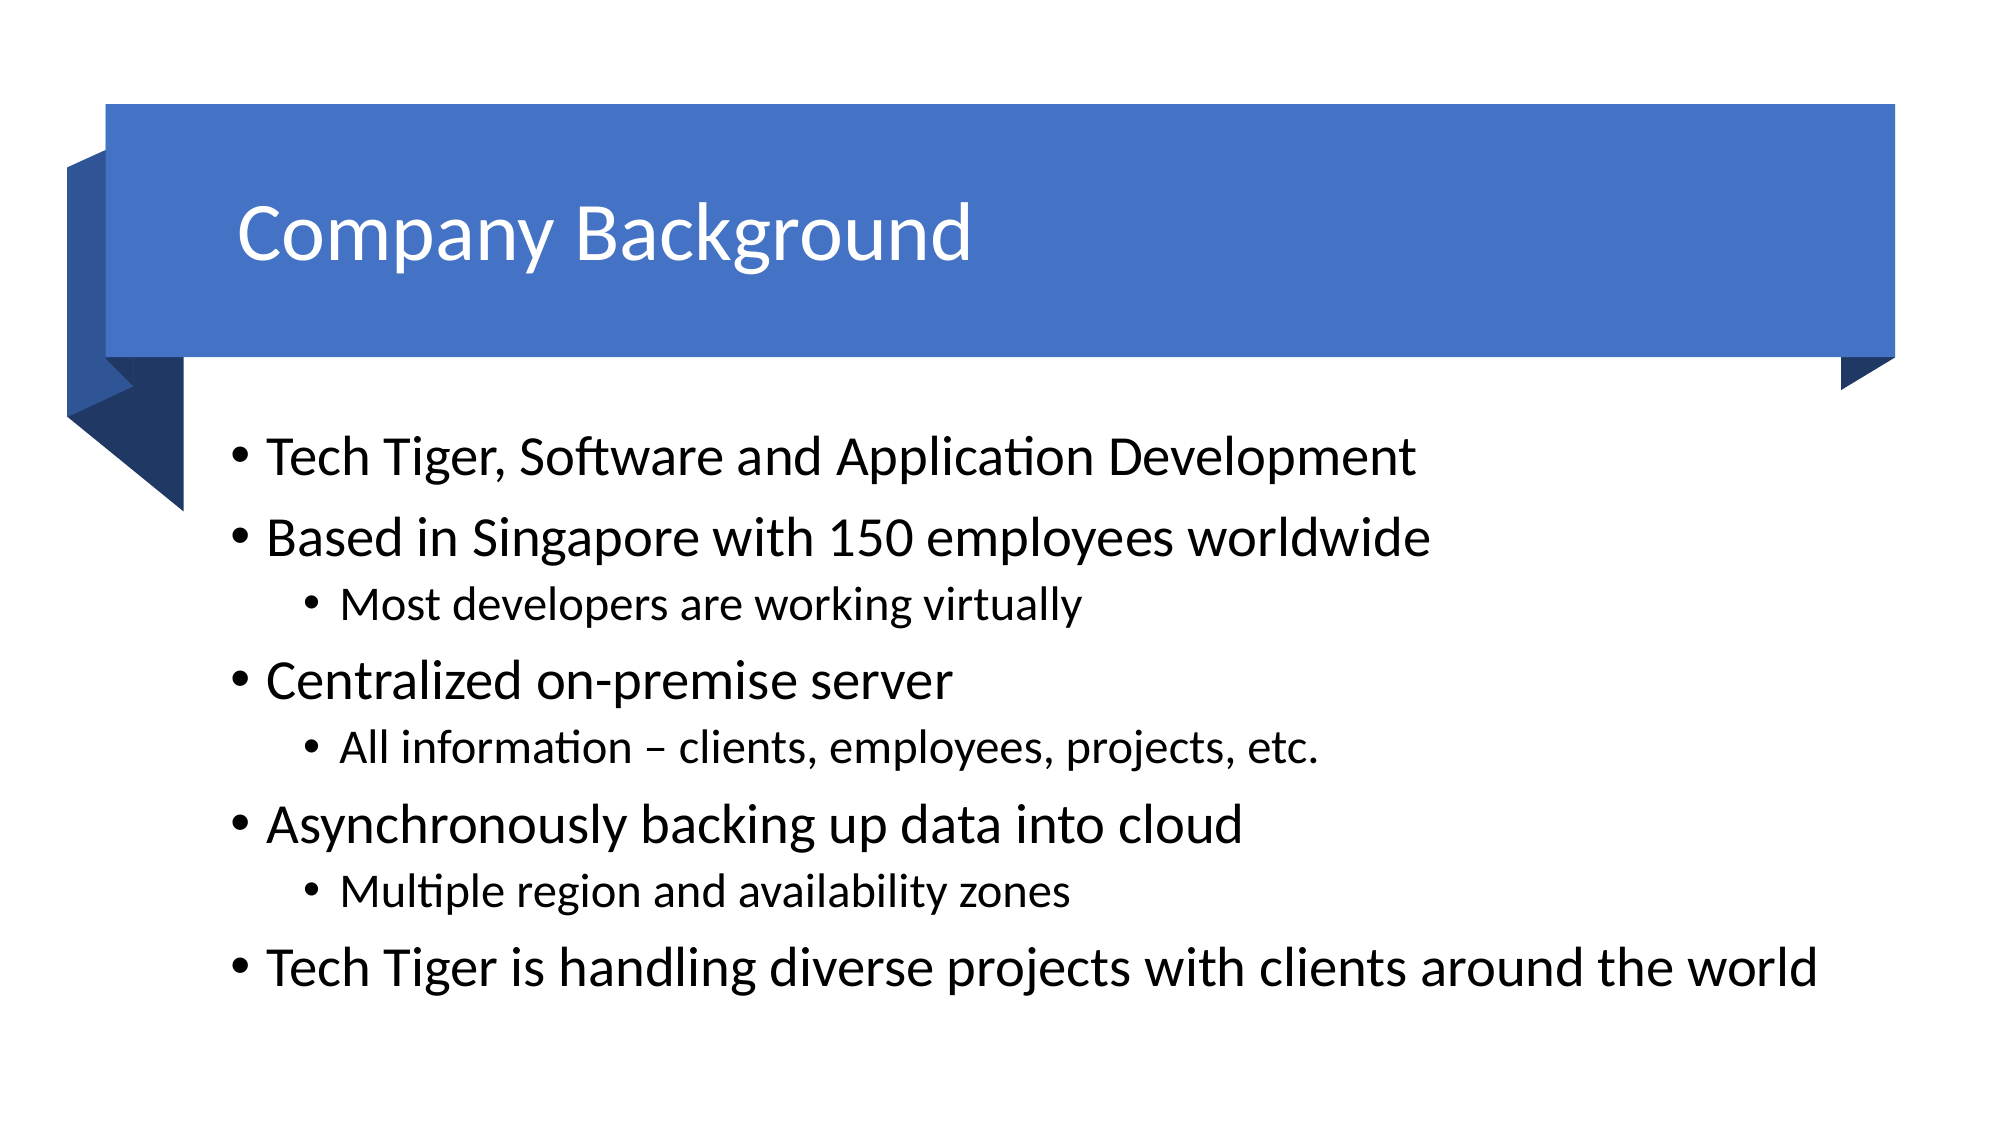

# Company Background
Tech Tiger, Software and Application Development
Based in Singapore with 150 employees worldwide
Most developers are working virtually
Centralized on-premise server
All information – clients, employees, projects, etc.
Asynchronously backing up data into cloud
Multiple region and availability zones
Tech Tiger is handling diverse projects with clients around the world